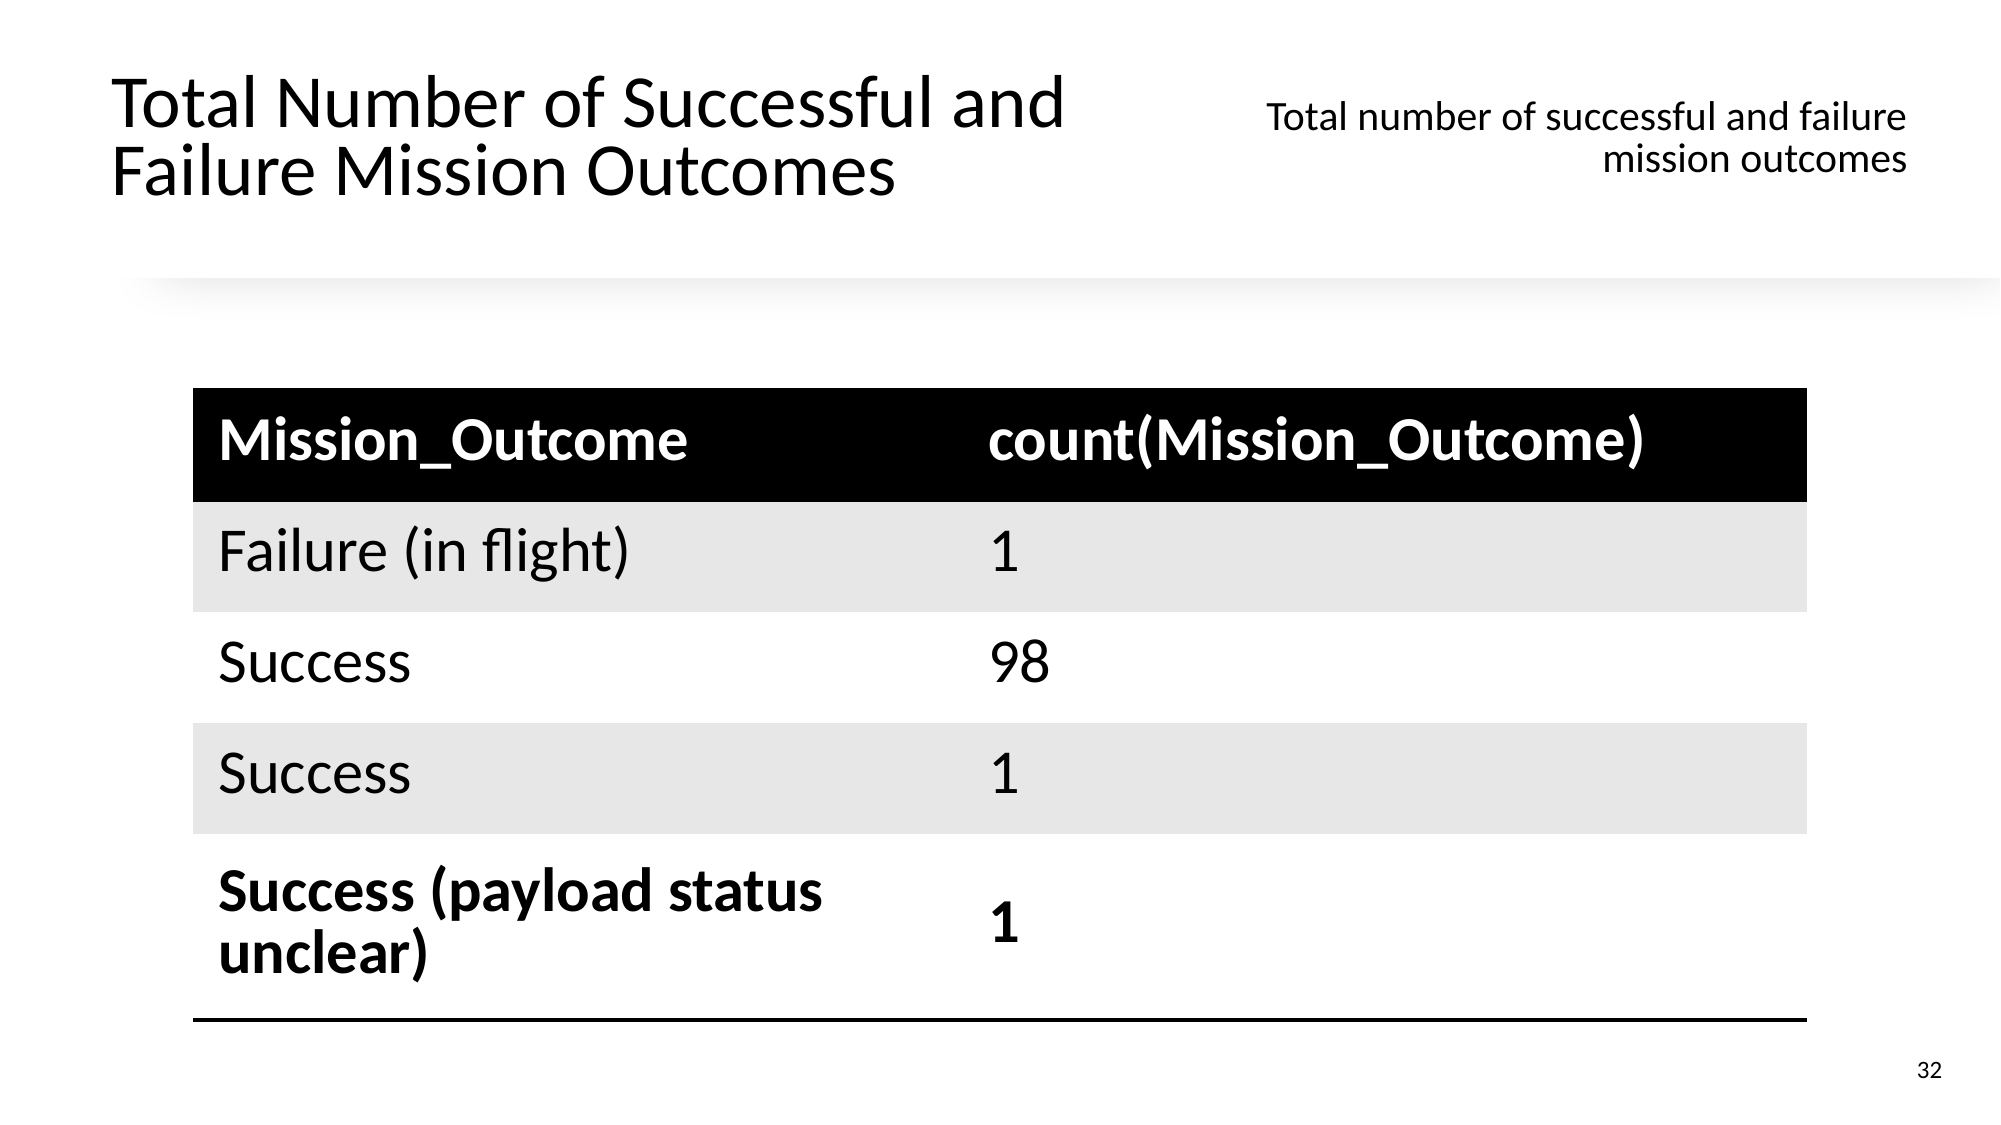

Total number of successful and failure mission outcomes
Total Number of Successful and Failure Mission Outcomes
| Mission\_Outcome | count(Mission\_Outcome) |
| --- | --- |
| Failure (in flight) | 1 |
| Success | 98 |
| Success | 1 |
| Success (payload status unclear) | 1 |
32